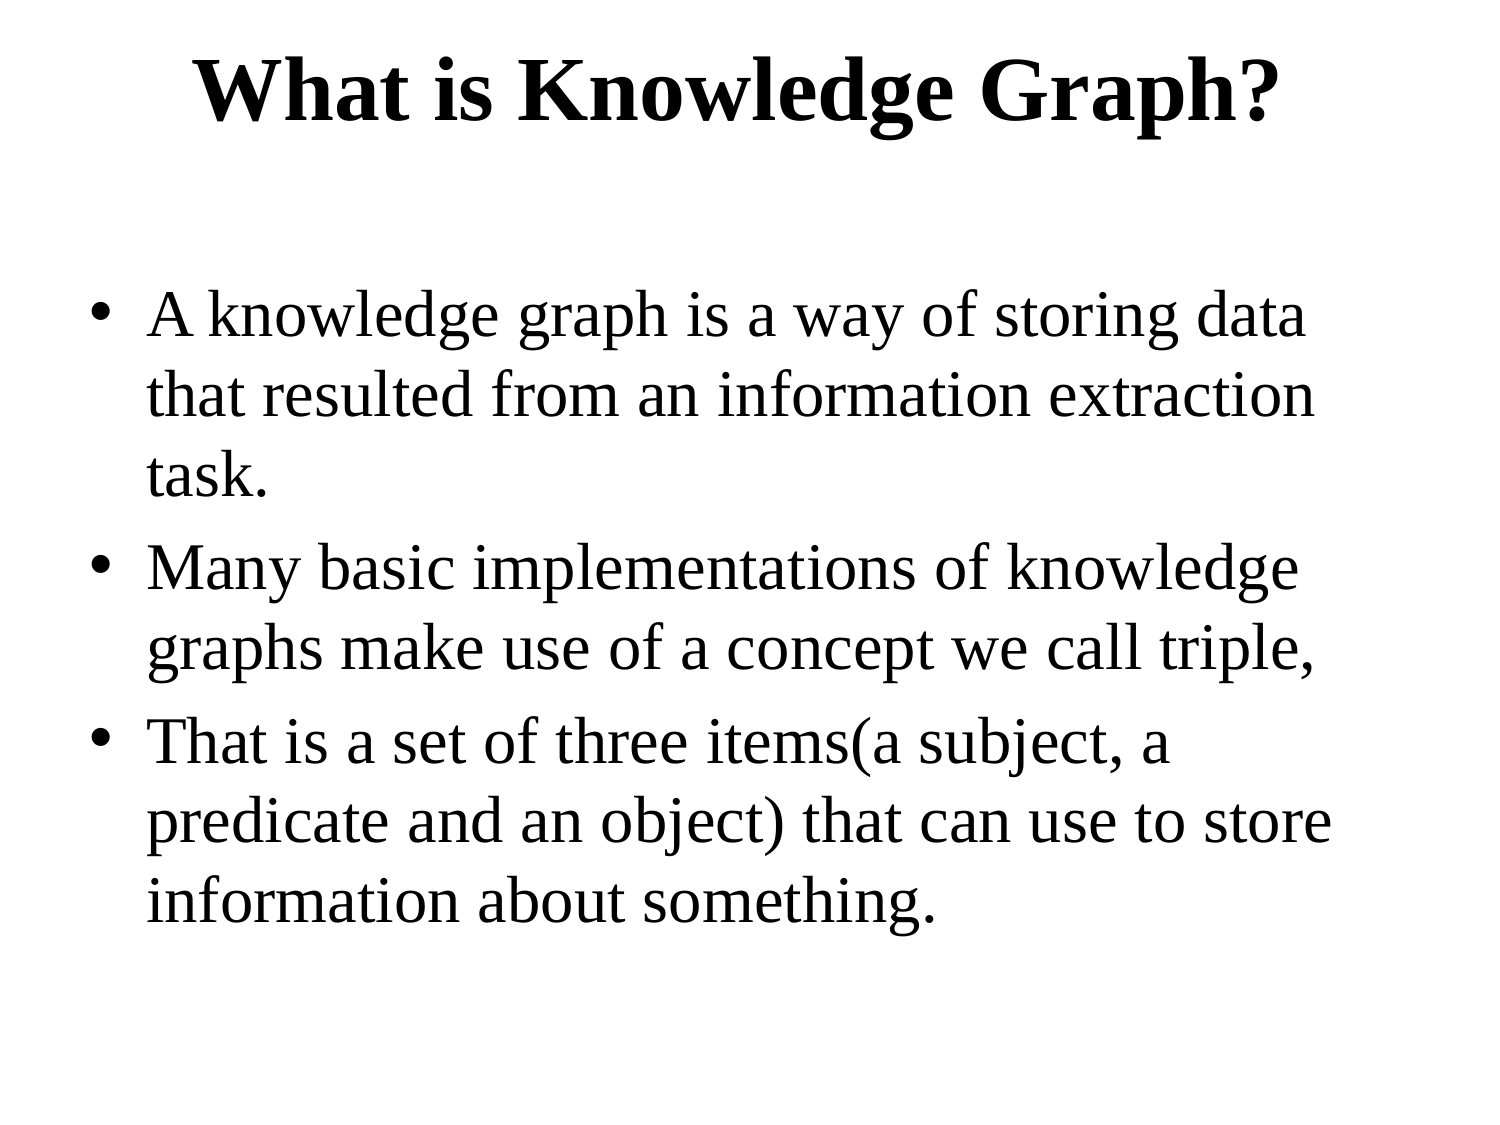

# What is Knowledge Graph?
A knowledge graph is a way of storing data that resulted from an information extraction task.
Many basic implementations of knowledge graphs make use of a concept we call triple,
That is a set of three items(a subject, a predicate and an object) that can use to store information about something.